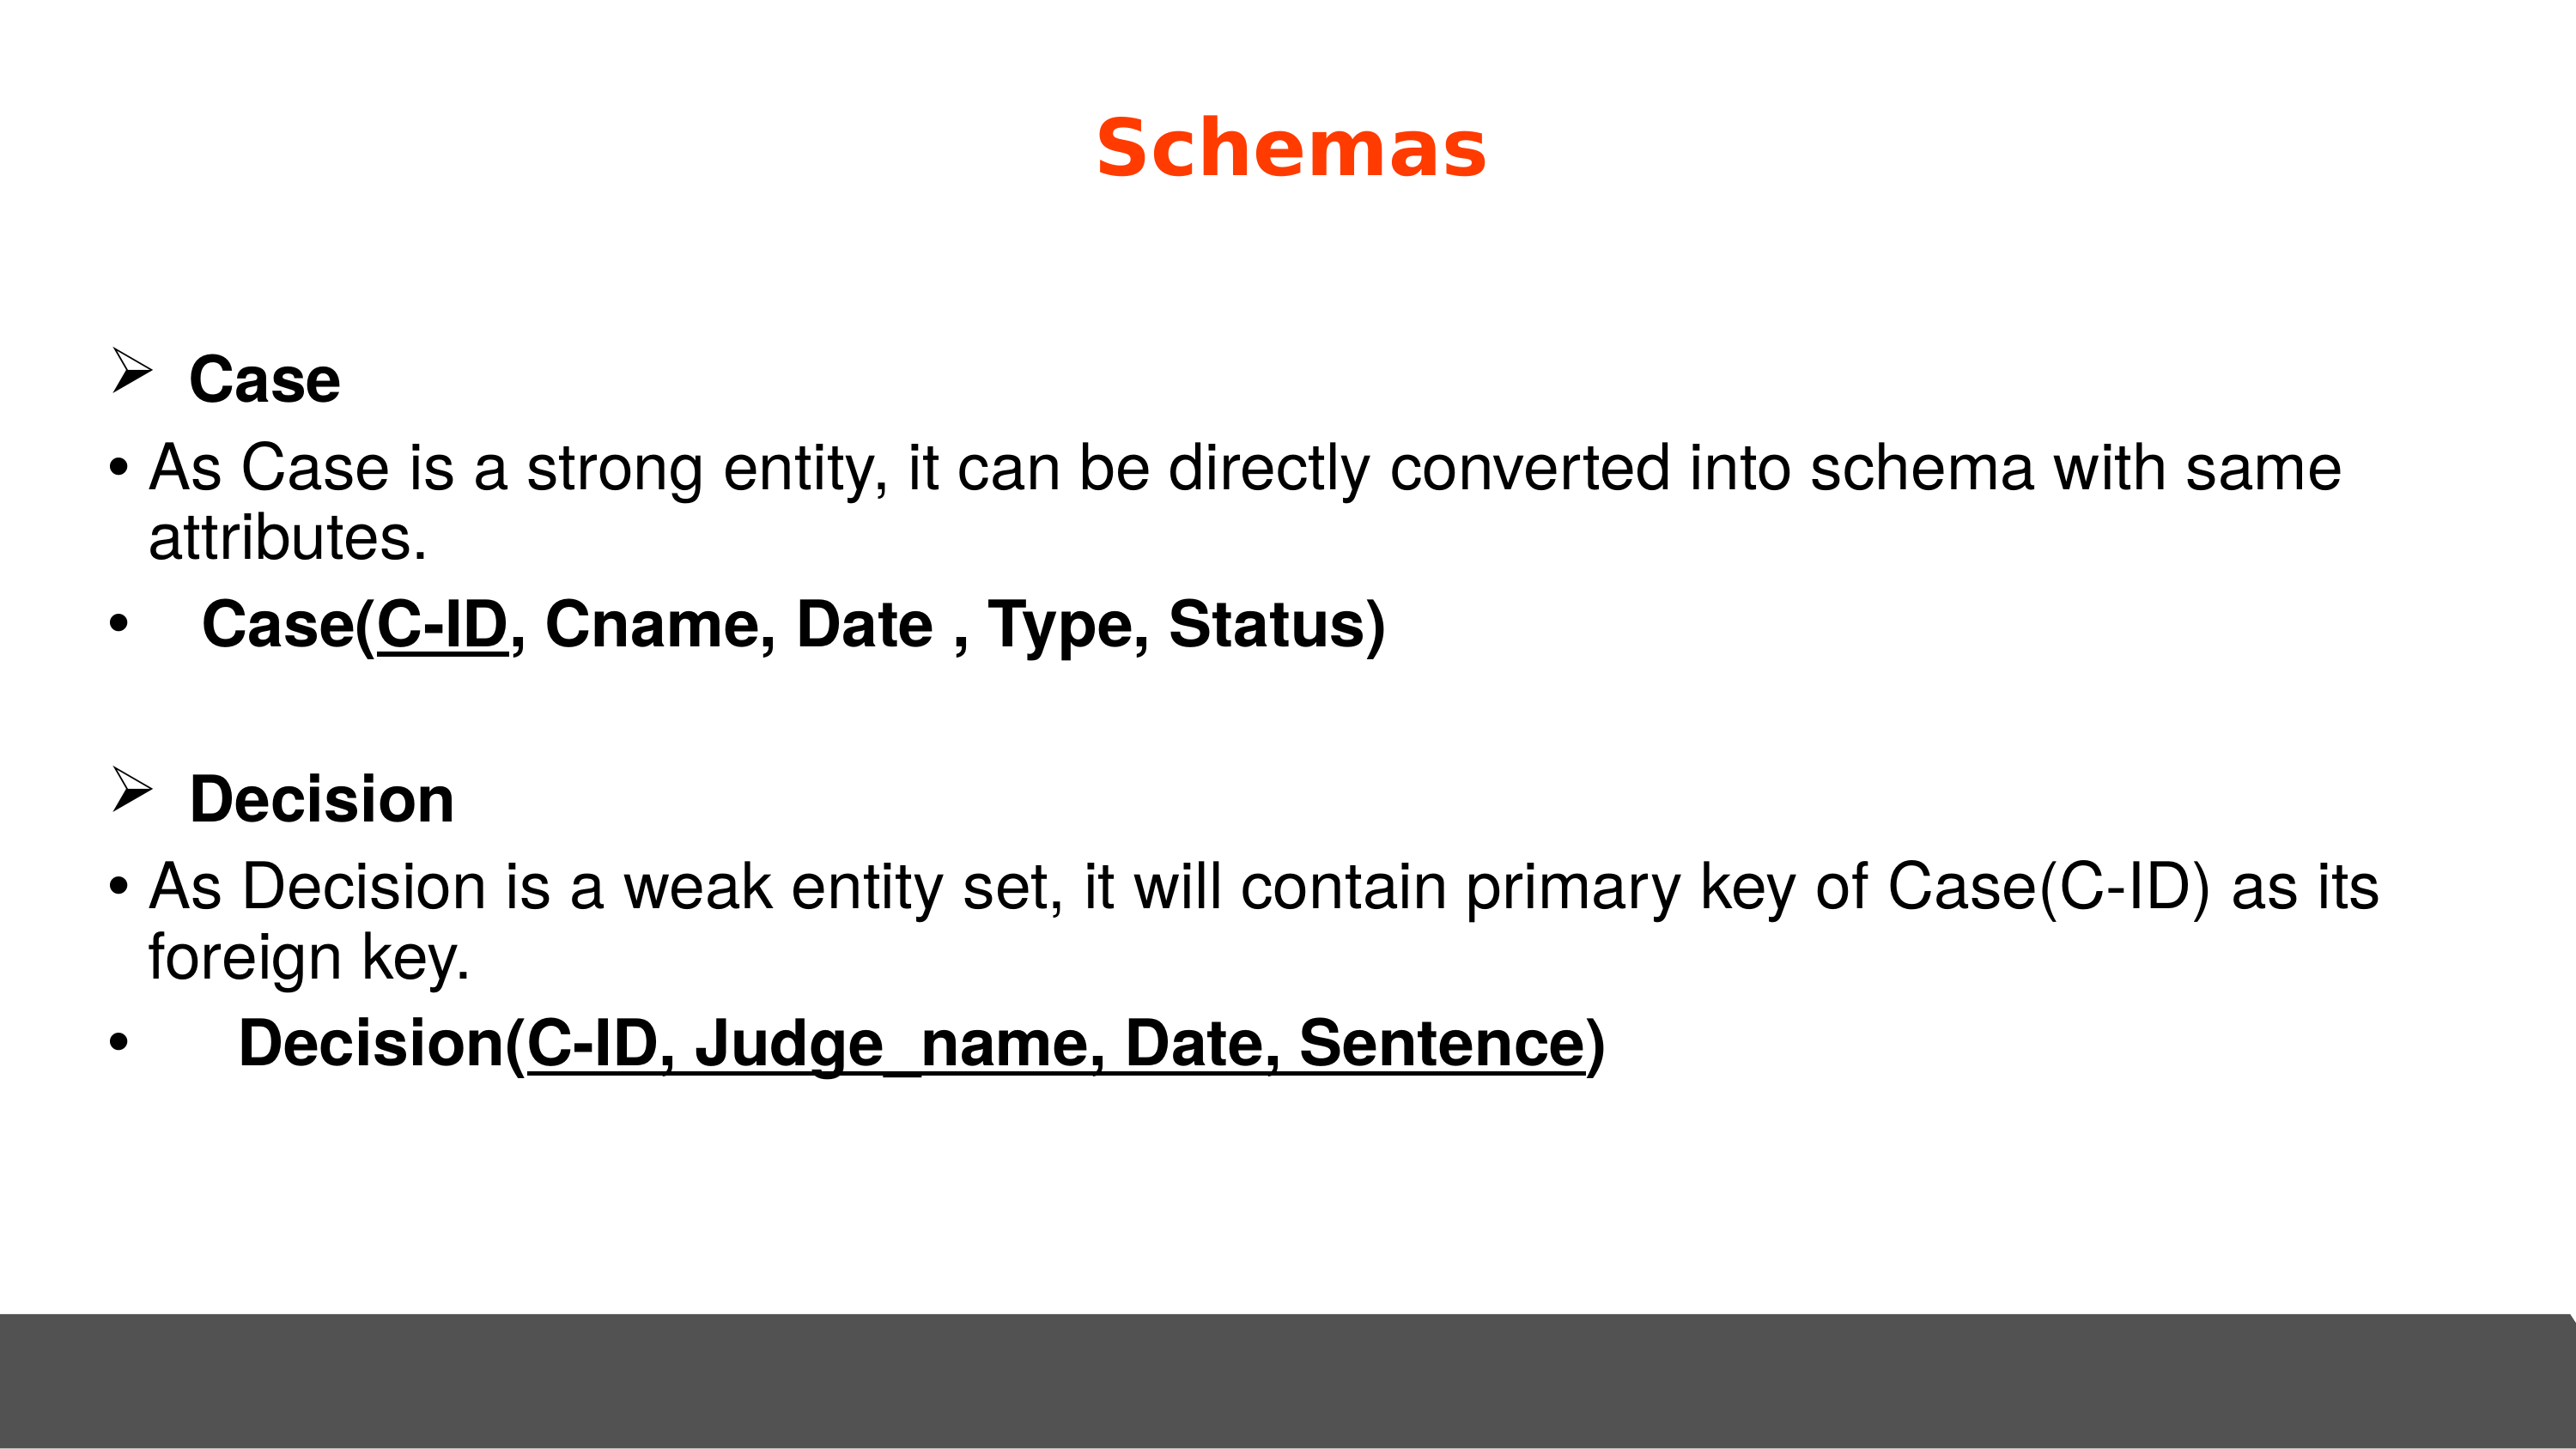

Schemas
Case
As Case is a strong entity, it can be directly converted into schema with same attributes.
   Case(C-ID, Cname, Date , Type, Status)

Decision
As Decision is a weak entity set, it will contain primary key of Case(C-ID) as its foreign key.
     Decision(C-ID, Judge_name, Date, Sentence)